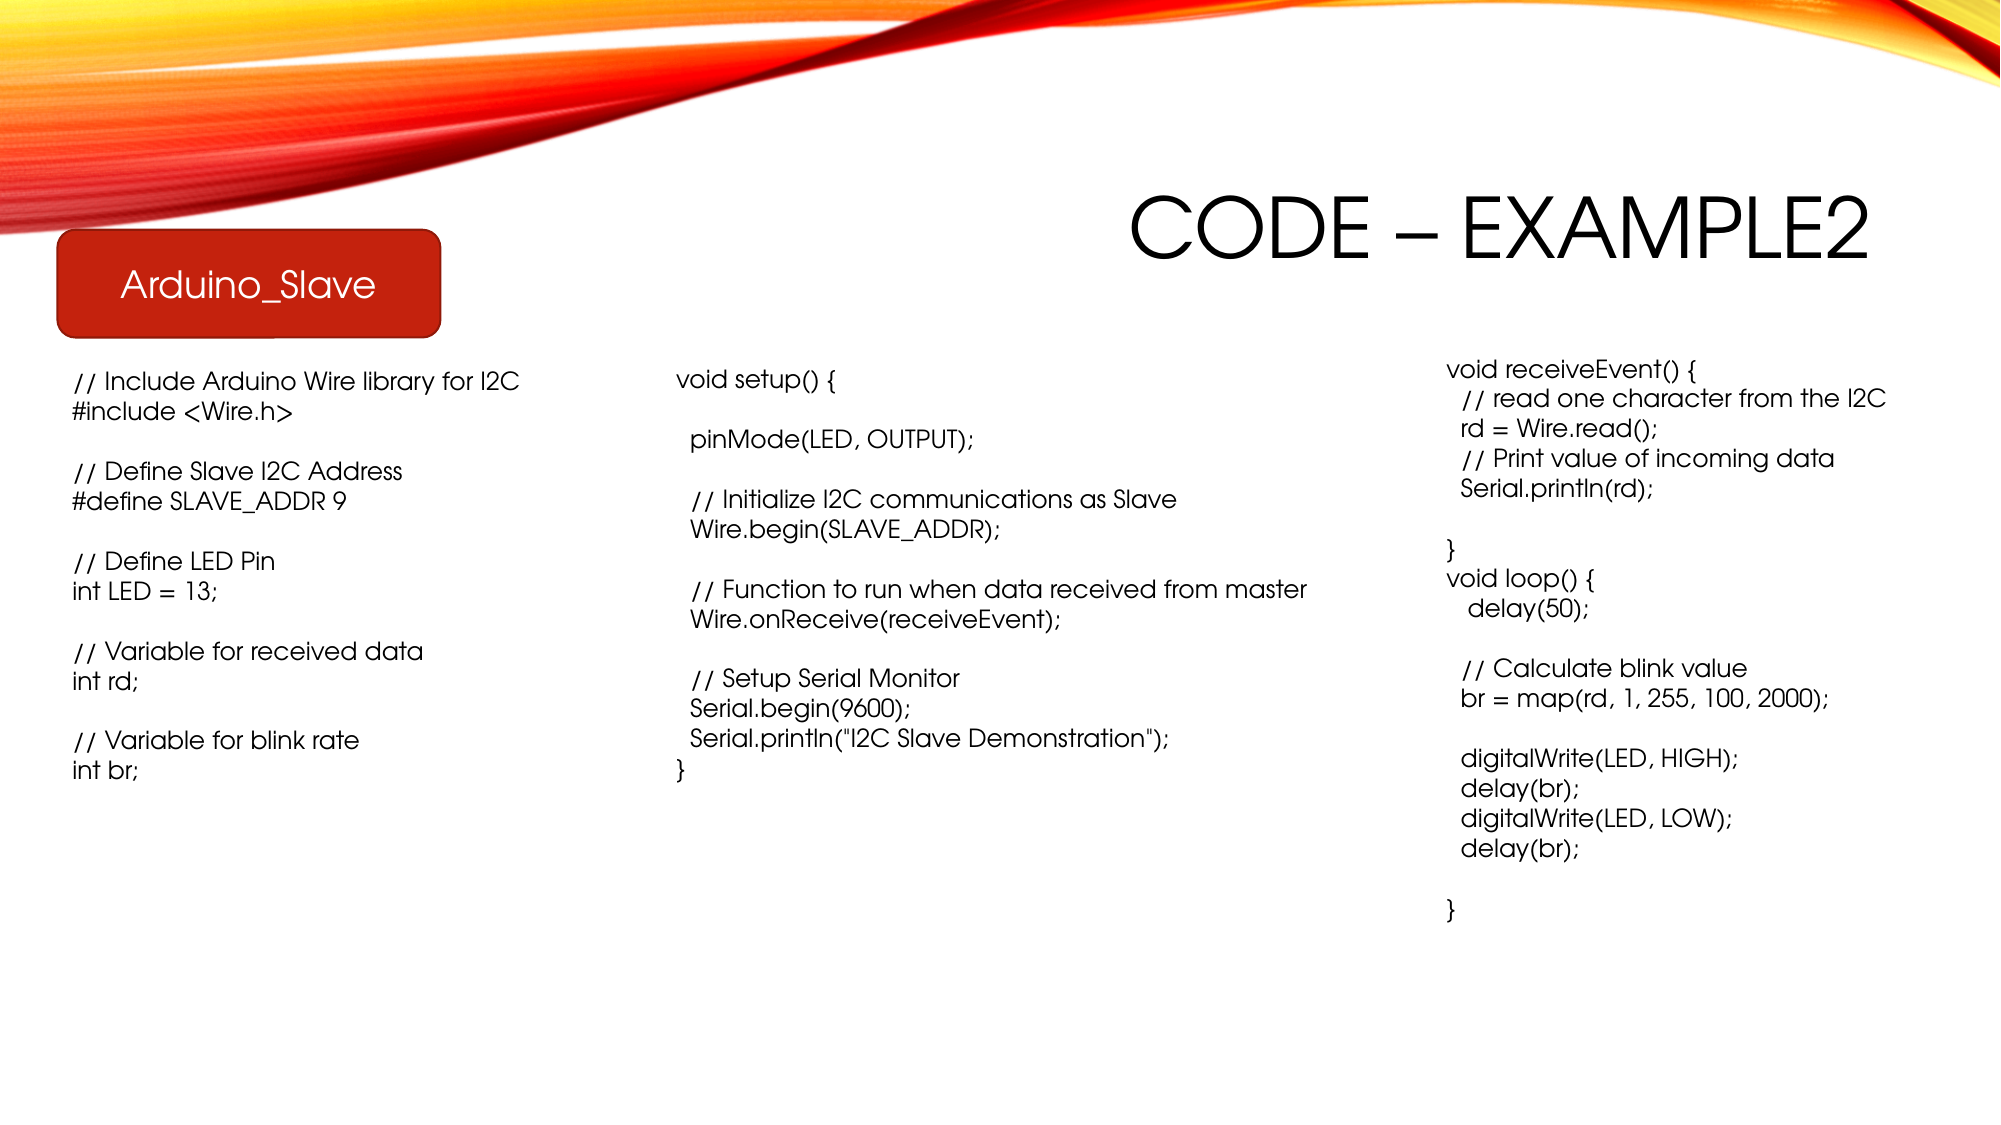

# Code – Example2
Arduino_Slave
void receiveEvent() {
  // read one character from the I2C
  rd = Wire.read();
  // Print value of incoming data
  Serial.println(rd);

}
void loop() {
   delay(50);

  // Calculate blink value
  br = map(rd, 1, 255, 100, 2000);

  digitalWrite(LED, HIGH);
  delay(br);
  digitalWrite(LED, LOW);
  delay(br);

}
void setup() {

  pinMode(LED, OUTPUT);

  // Initialize I2C communications as Slave
  Wire.begin(SLAVE_ADDR);

  // Function to run when data received from master
  Wire.onReceive(receiveEvent);

  // Setup Serial Monitor
  Serial.begin(9600);
  Serial.println("I2C Slave Demonstration");
}
// Include Arduino Wire library for I2C
#include <Wire.h>

// Define Slave I2C Address
#define SLAVE_ADDR 9

// Define LED Pin
int LED = 13;

// Variable for received data
int rd;

// Variable for blink rate
int br;